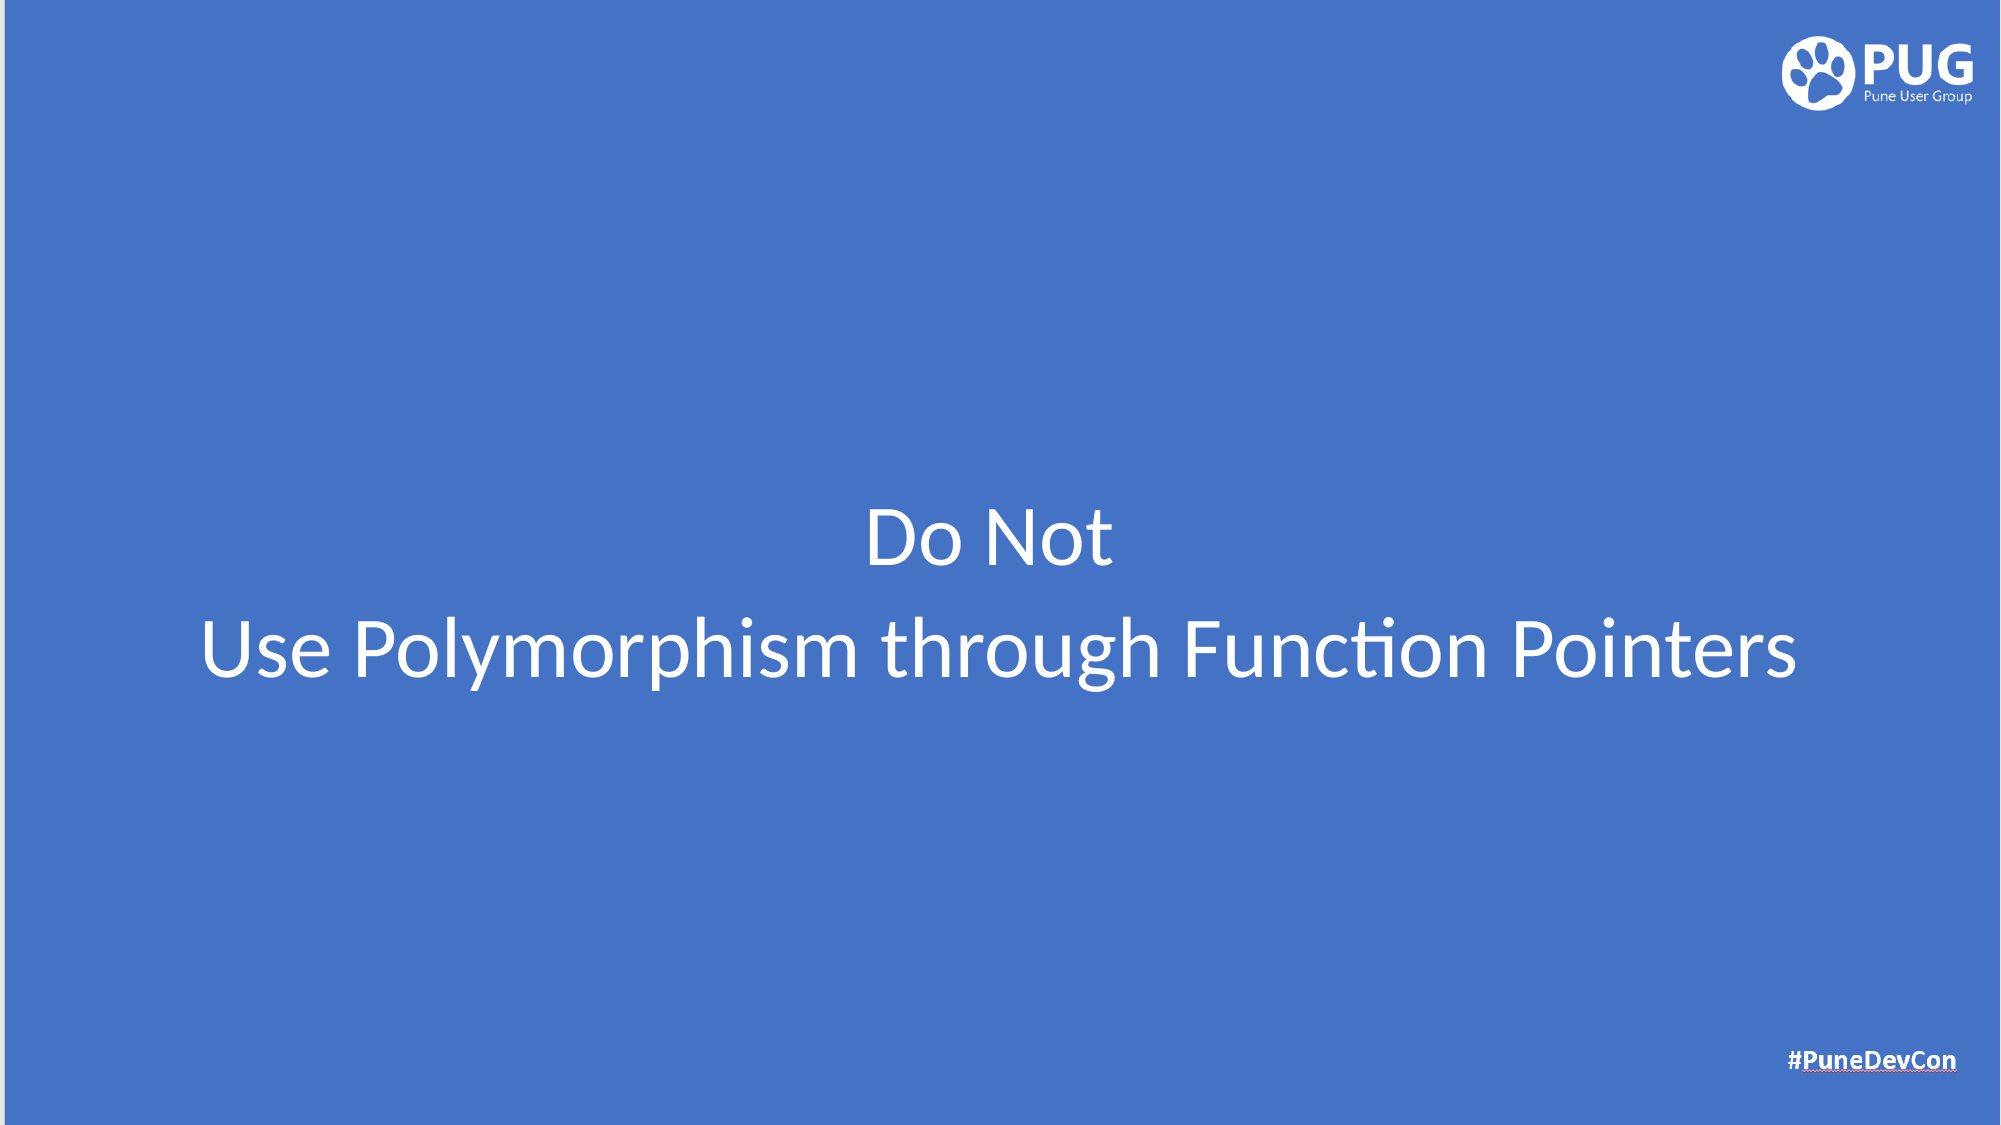

Do Not
Use Polymorphism through Function Pointers